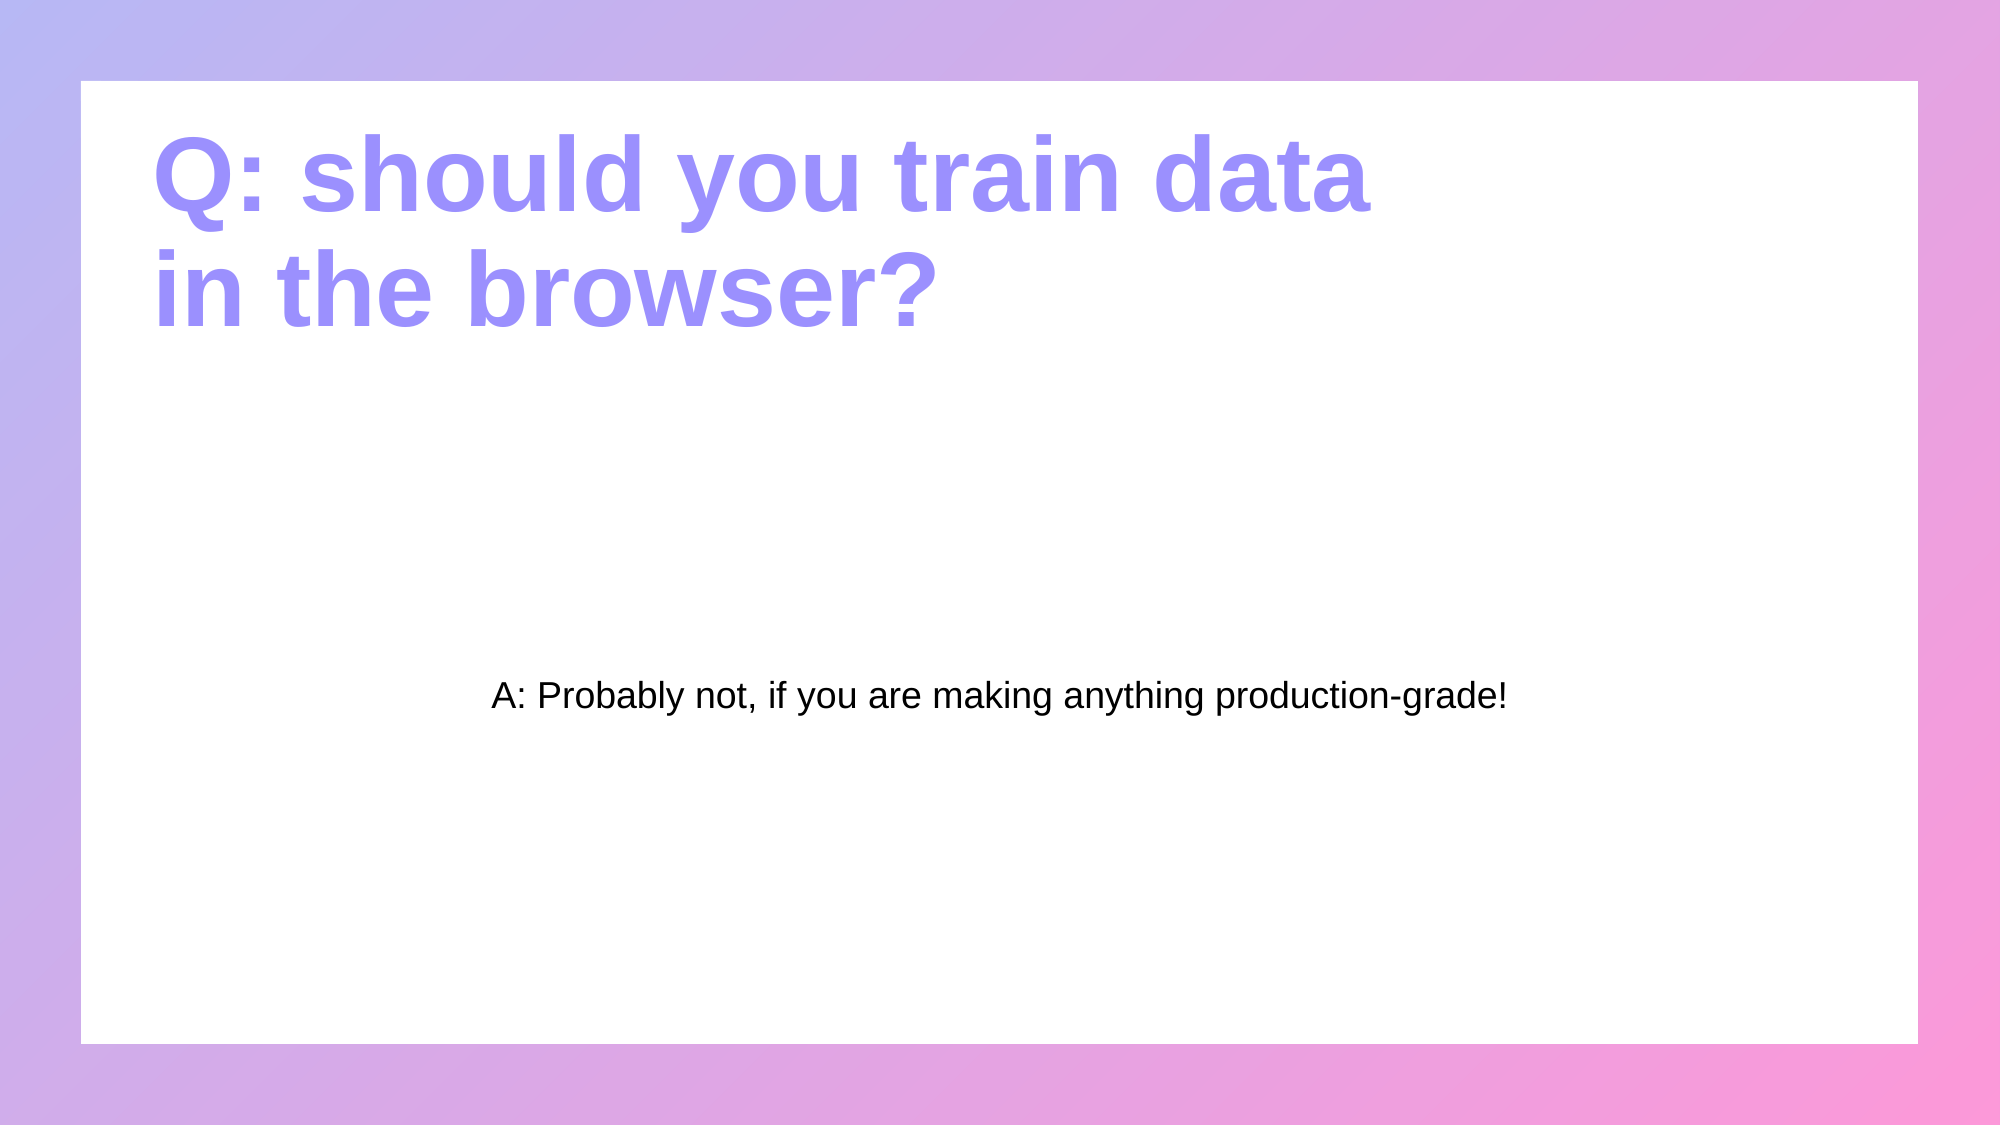

Q: should you train data in the browser?
A: Probably not, if you are making anything production-grade!